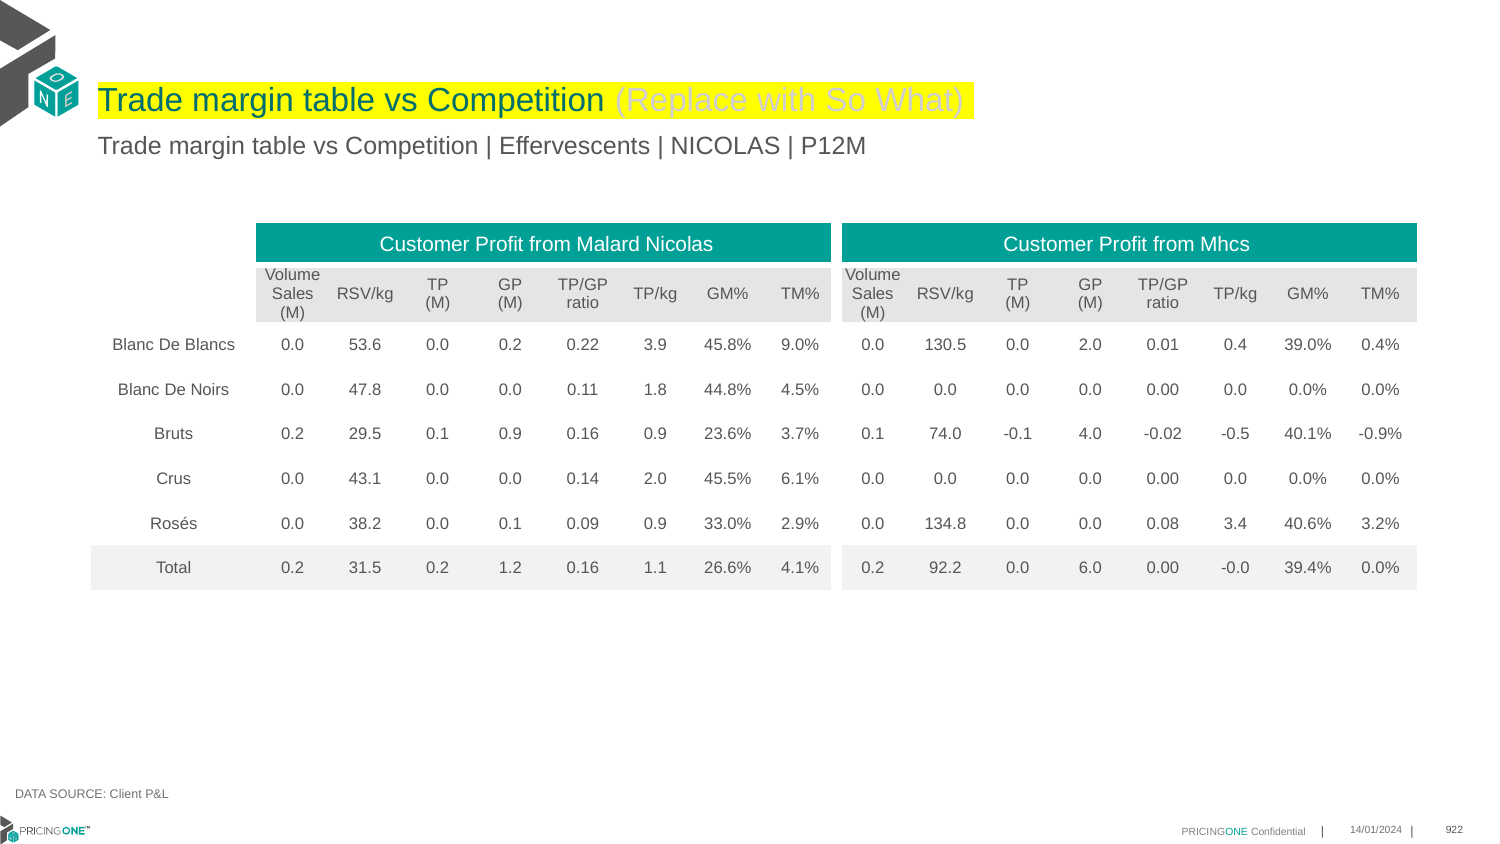

# Trade margin table vs Competition (Replace with So What)
Trade margin table vs Competition | Effervescents | NICOLAS | P12M
|  | Customer Profit from Malard Nicolas |  |  |  |  |  |  |  | Customer Profit from Mhcs |  |  |  |  |  |  |  |
| --- | --- | --- | --- | --- | --- | --- | --- | --- | --- | --- | --- | --- | --- | --- | --- | --- |
|  | Volume Sales (M) | RSV/kg | TP (M) | GP (M) | TP/GP ratio | TP/kg | GM% | TM% | Volume Sales (M) | RSV/kg | TP (M) | GP (M) | TP/GP ratio | TP/kg | GM% | TM% |
| Blanc De Blancs | 0.0 | 53.6 | 0.0 | 0.2 | 0.22 | 3.9 | 45.8% | 9.0% | 0.0 | 130.5 | 0.0 | 2.0 | 0.01 | 0.4 | 39.0% | 0.4% |
| Blanc De Noirs | 0.0 | 47.8 | 0.0 | 0.0 | 0.11 | 1.8 | 44.8% | 4.5% | 0.0 | 0.0 | 0.0 | 0.0 | 0.00 | 0.0 | 0.0% | 0.0% |
| Bruts | 0.2 | 29.5 | 0.1 | 0.9 | 0.16 | 0.9 | 23.6% | 3.7% | 0.1 | 74.0 | -0.1 | 4.0 | -0.02 | -0.5 | 40.1% | -0.9% |
| Crus | 0.0 | 43.1 | 0.0 | 0.0 | 0.14 | 2.0 | 45.5% | 6.1% | 0.0 | 0.0 | 0.0 | 0.0 | 0.00 | 0.0 | 0.0% | 0.0% |
| Rosés | 0.0 | 38.2 | 0.0 | 0.1 | 0.09 | 0.9 | 33.0% | 2.9% | 0.0 | 134.8 | 0.0 | 0.0 | 0.08 | 3.4 | 40.6% | 3.2% |
| Total | 0.2 | 31.5 | 0.2 | 1.2 | 0.16 | 1.1 | 26.6% | 4.1% | 0.2 | 92.2 | 0.0 | 6.0 | 0.00 | -0.0 | 39.4% | 0.0% |
DATA SOURCE: Client P&L

14/01/2024
922